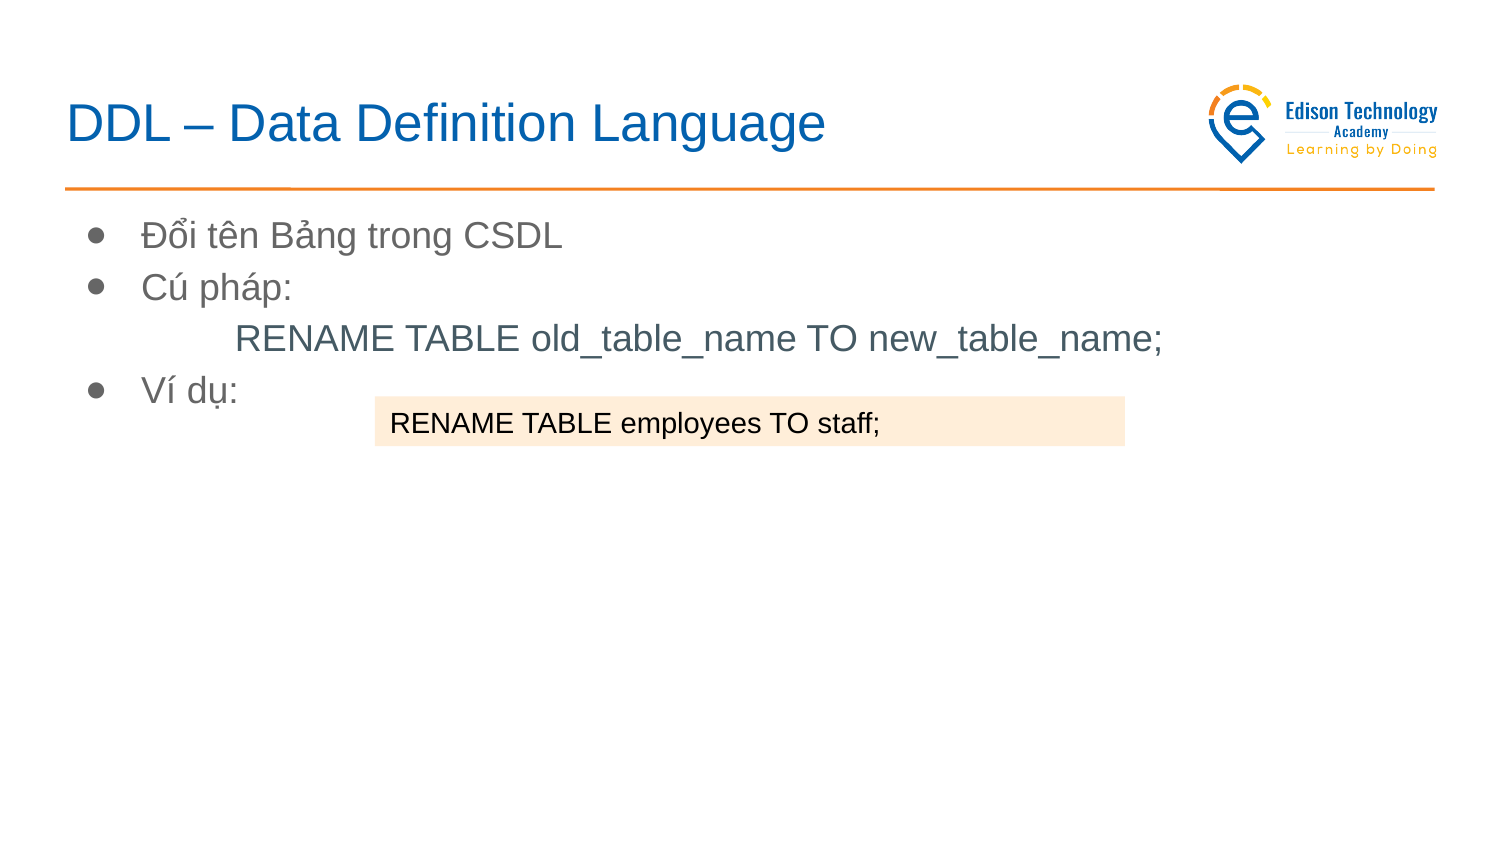

# DDL – Data Definition Language
Đổi tên Bảng trong CSDL
Cú pháp:
	RENAME TABLE old_table_name TO new_table_name;
Ví dụ:

RENAME TABLE employees TO staff;